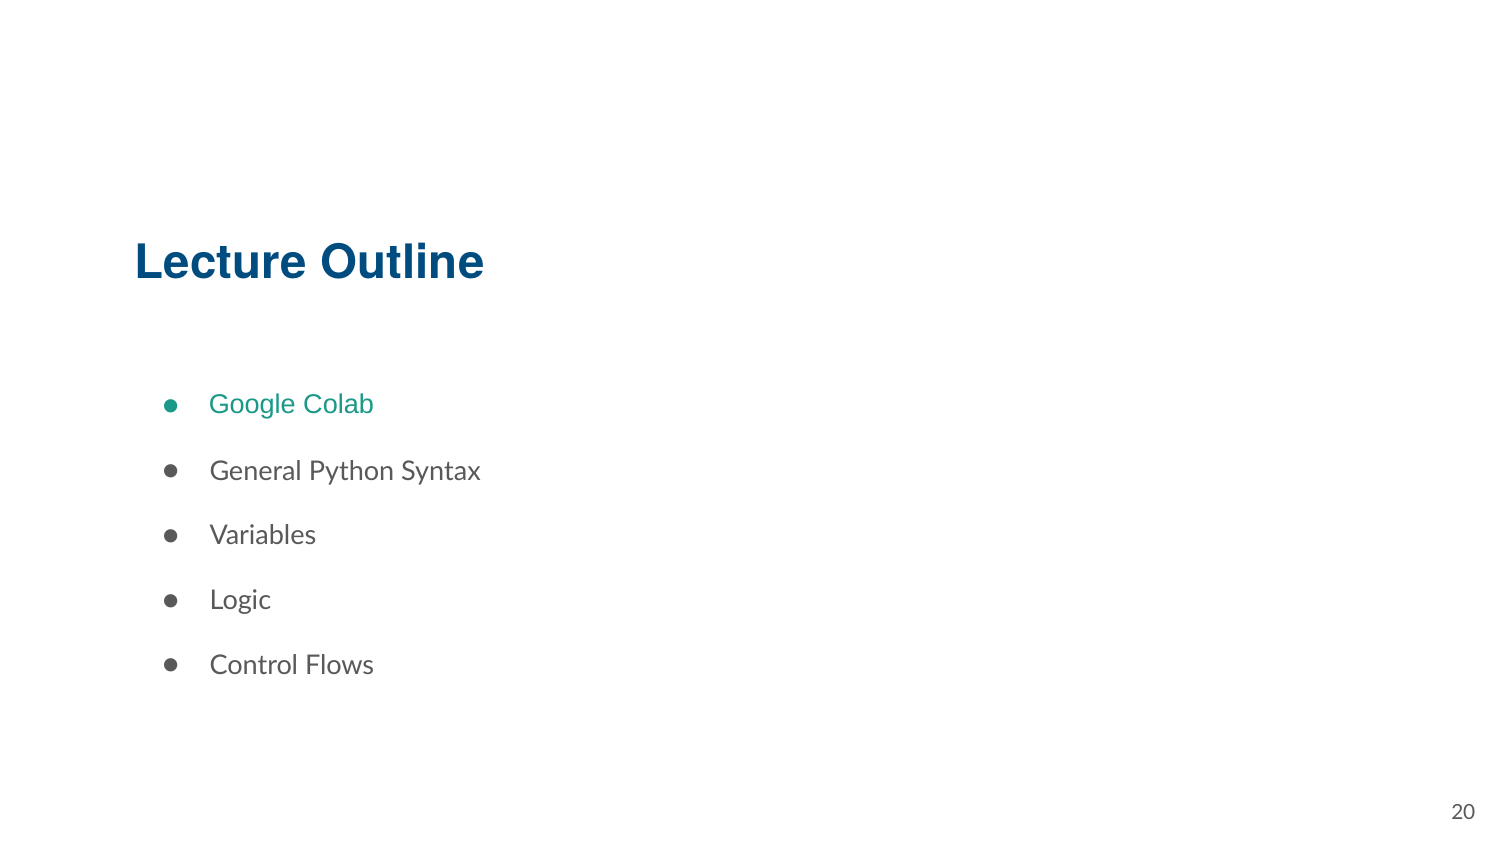

# Lecture Outline

General Python Syntax
Variables
Logic
Control Flows
Google Colab
20